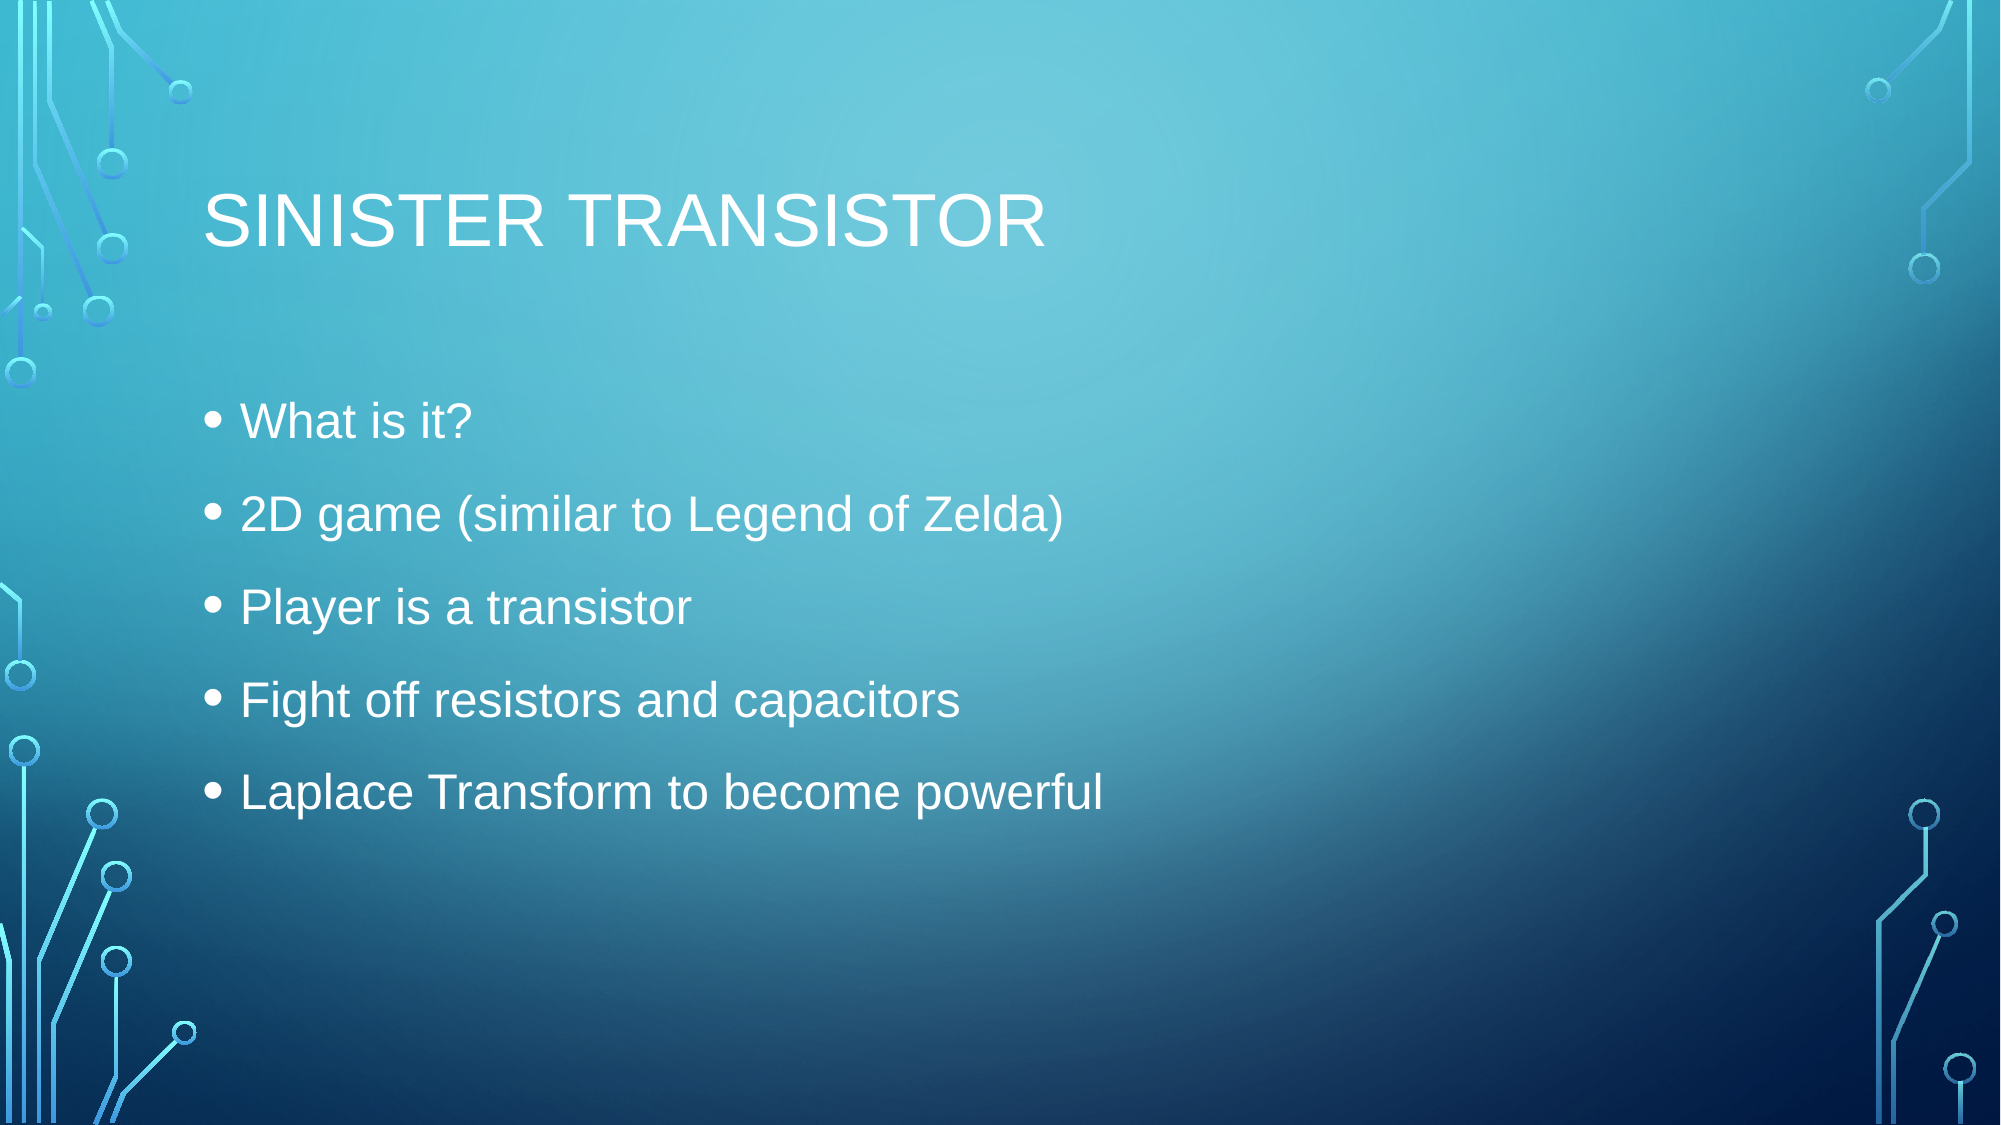

# Sinister Transistor
What is it?
2D game (similar to Legend of Zelda)
Player is a transistor
Fight off resistors and capacitors
Laplace Transform to become powerful